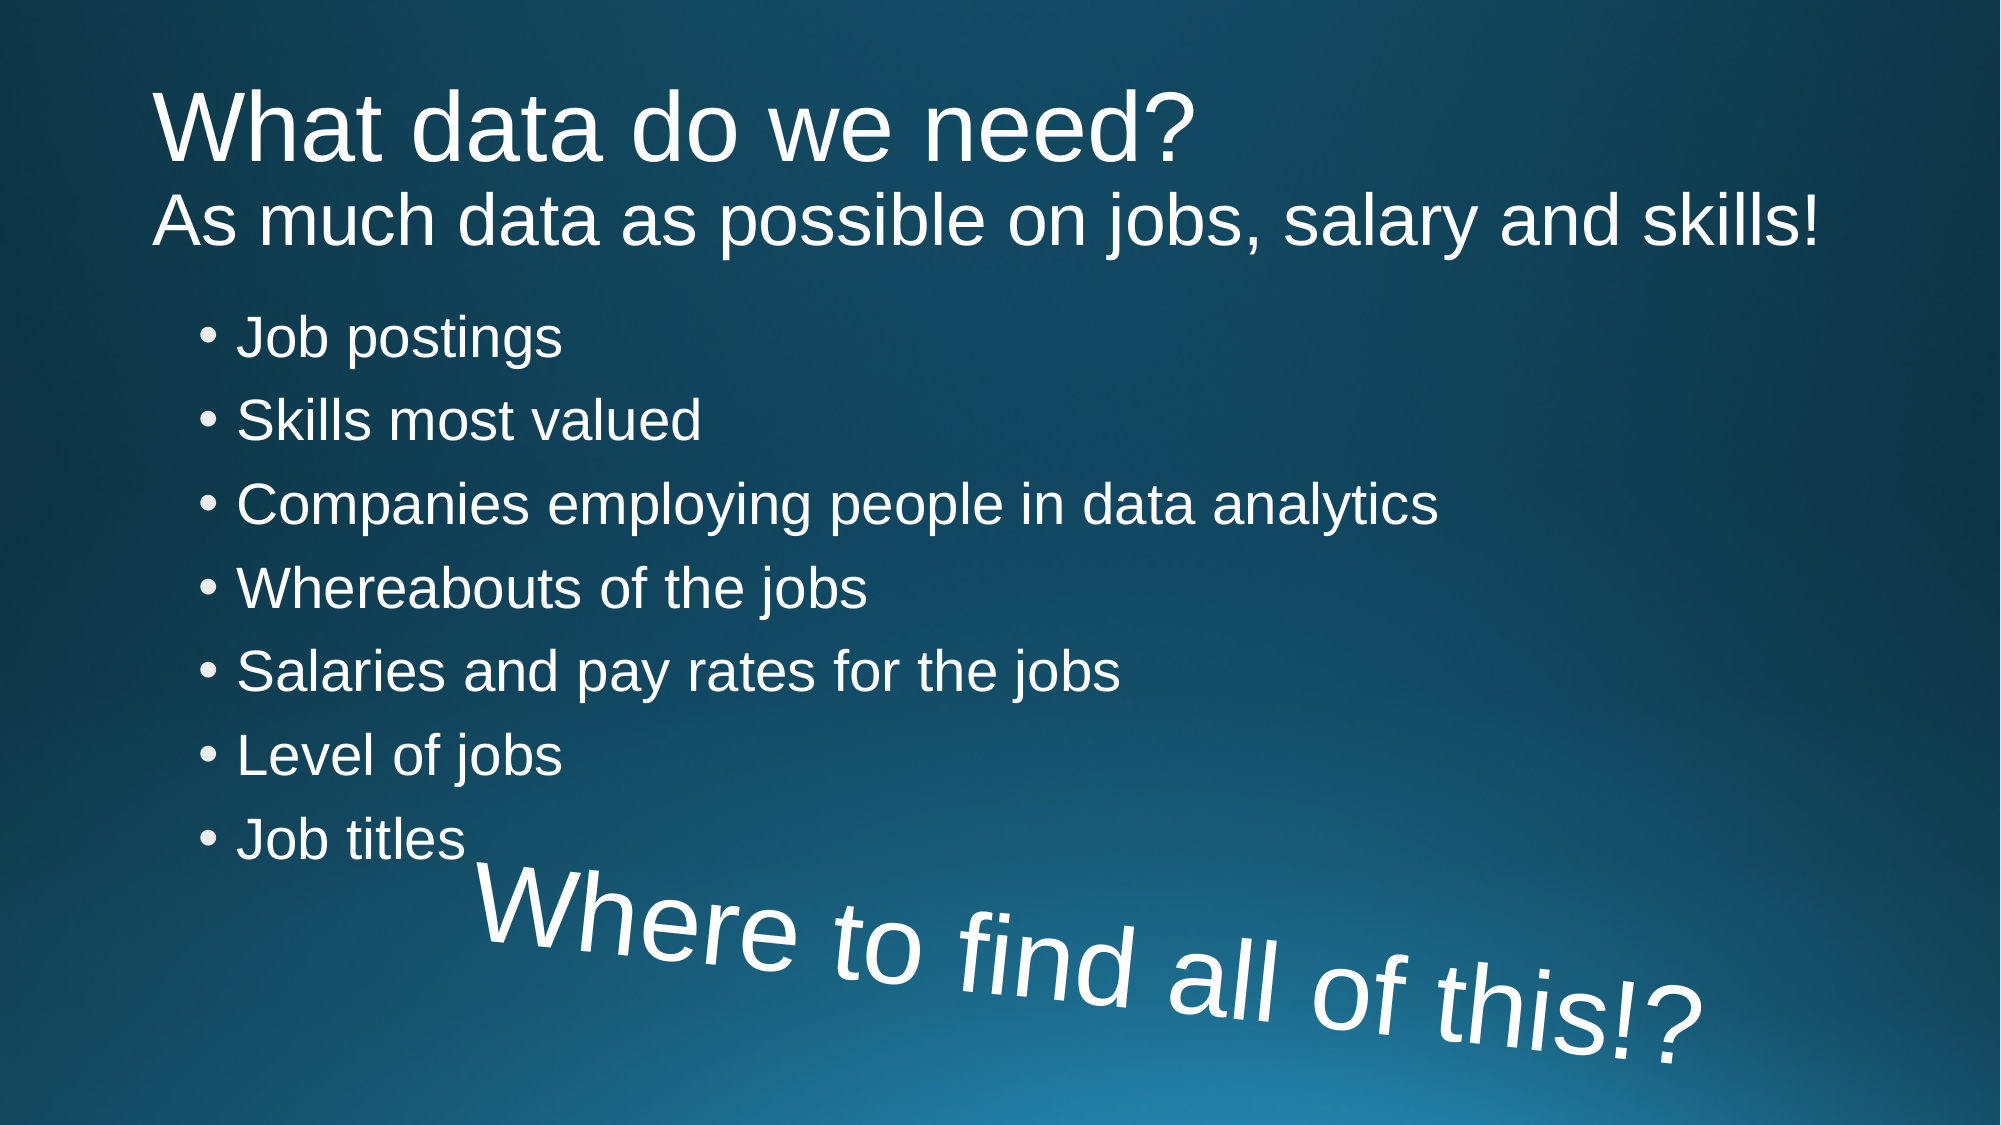

# What data do we need? As much data as possible on jobs, salary and skills!
Job postings
Skills most valued
Companies employing people in data analytics
Whereabouts of the jobs
Salaries and pay rates for the jobs
Level of jobs
Job titles

Where to find all of this!?